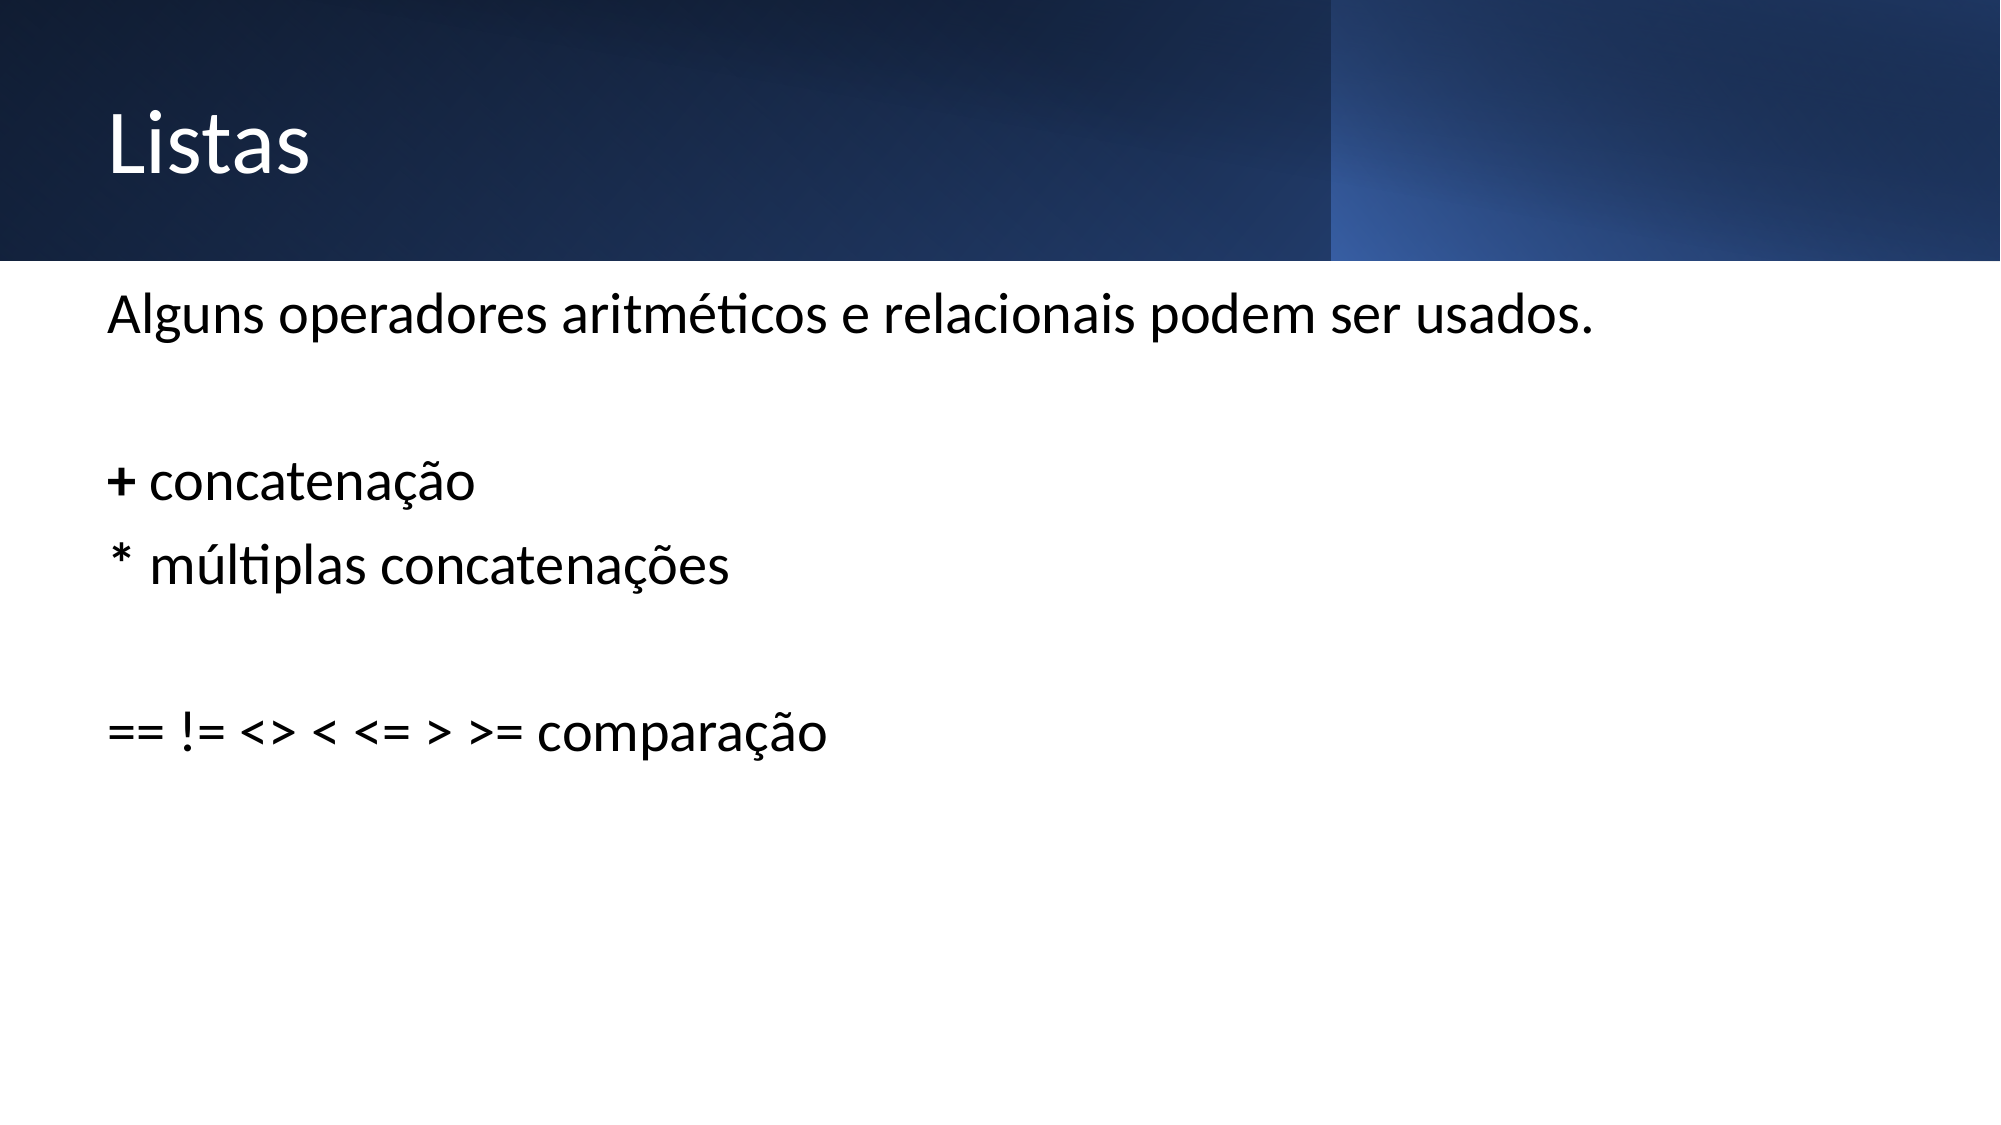

# Listas
Alguns operadores aritméticos e relacionais podem ser usados.

+ concatenação
* múltiplas concatenações

== != <> < <= > >= comparação